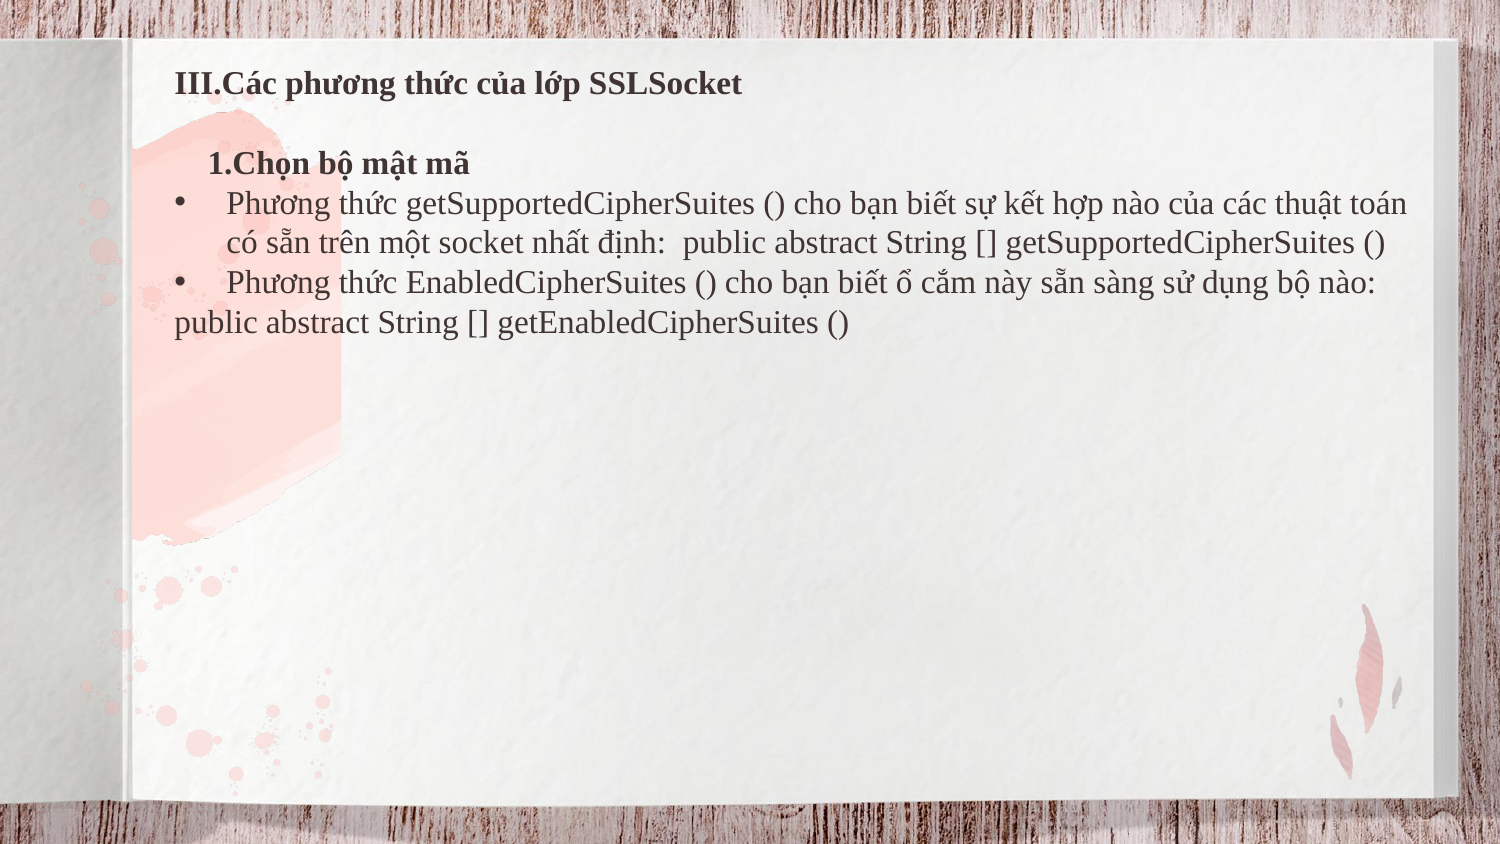

III.Các phương thức của lớp SSLSocket

    1.Chọn bộ mật mã
Phương thức getSupportedCipherSuites () cho bạn biết sự kết hợp nào của các thuật toán có sẵn trên một socket nhất định:  public abstract String [] getSupportedCipherSuites ()
Phương thức EnabledCipherSuites () cho bạn biết ổ cắm này sẵn sàng sử dụng bộ nào:
public abstract String [] getEnabledCipherSuites ()